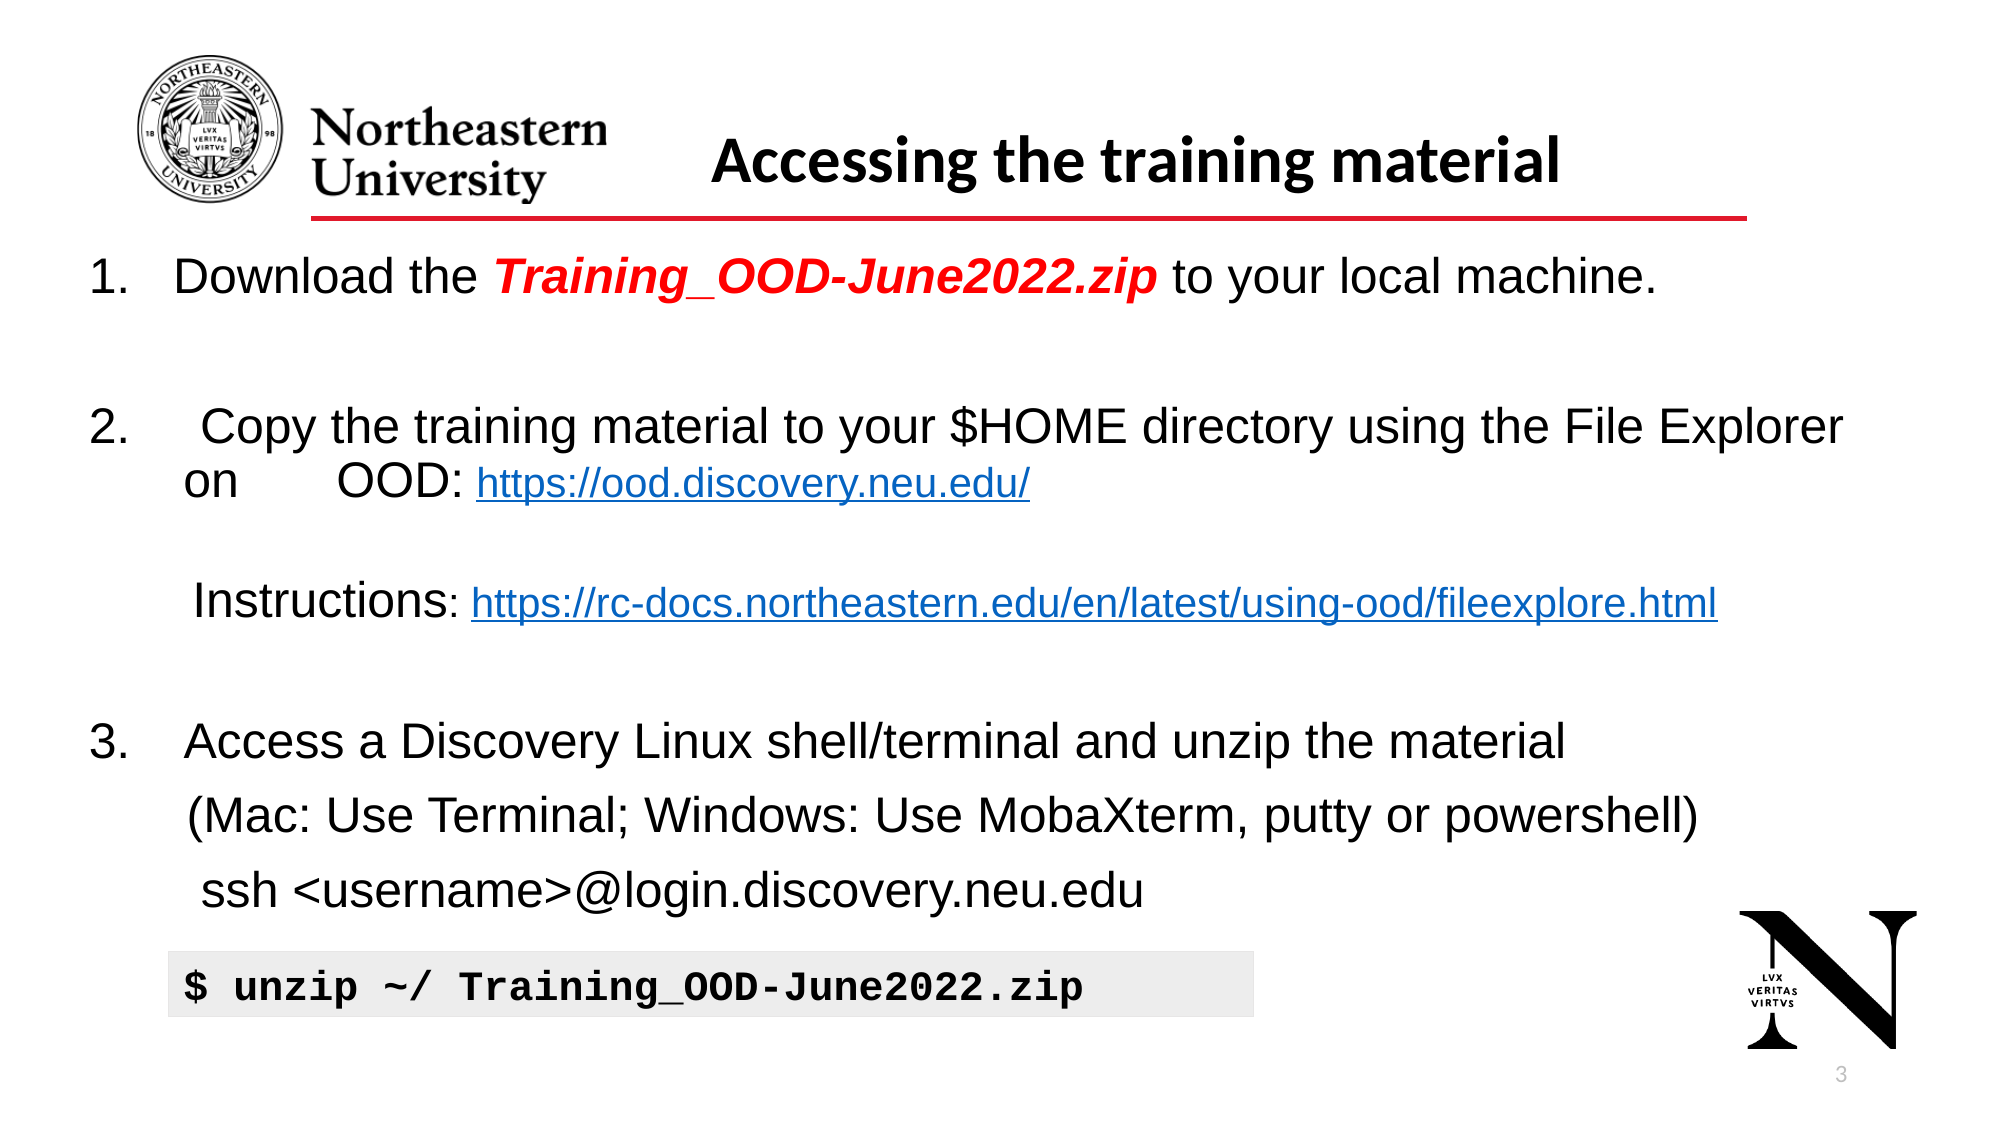

Accessing the training material
Download the Training_OOD-June2022.zip to your local machine.

2.     Copy the training material to your $HOME directory using the File Explorer on       OOD: https://ood.discovery.neu.edu/
         Instructions: https://rc-docs.northeastern.edu/en/latest/using-ood/fileexplore.html

3.    Access a Discovery Linux shell/terminal and unzip the material
       (Mac: Use Terminal; Windows: Use MobaXterm, putty or powershell)
        ssh <username>@login.discovery.neu.edu
$ unzip ~/ Training_OOD-June2022.zip
3